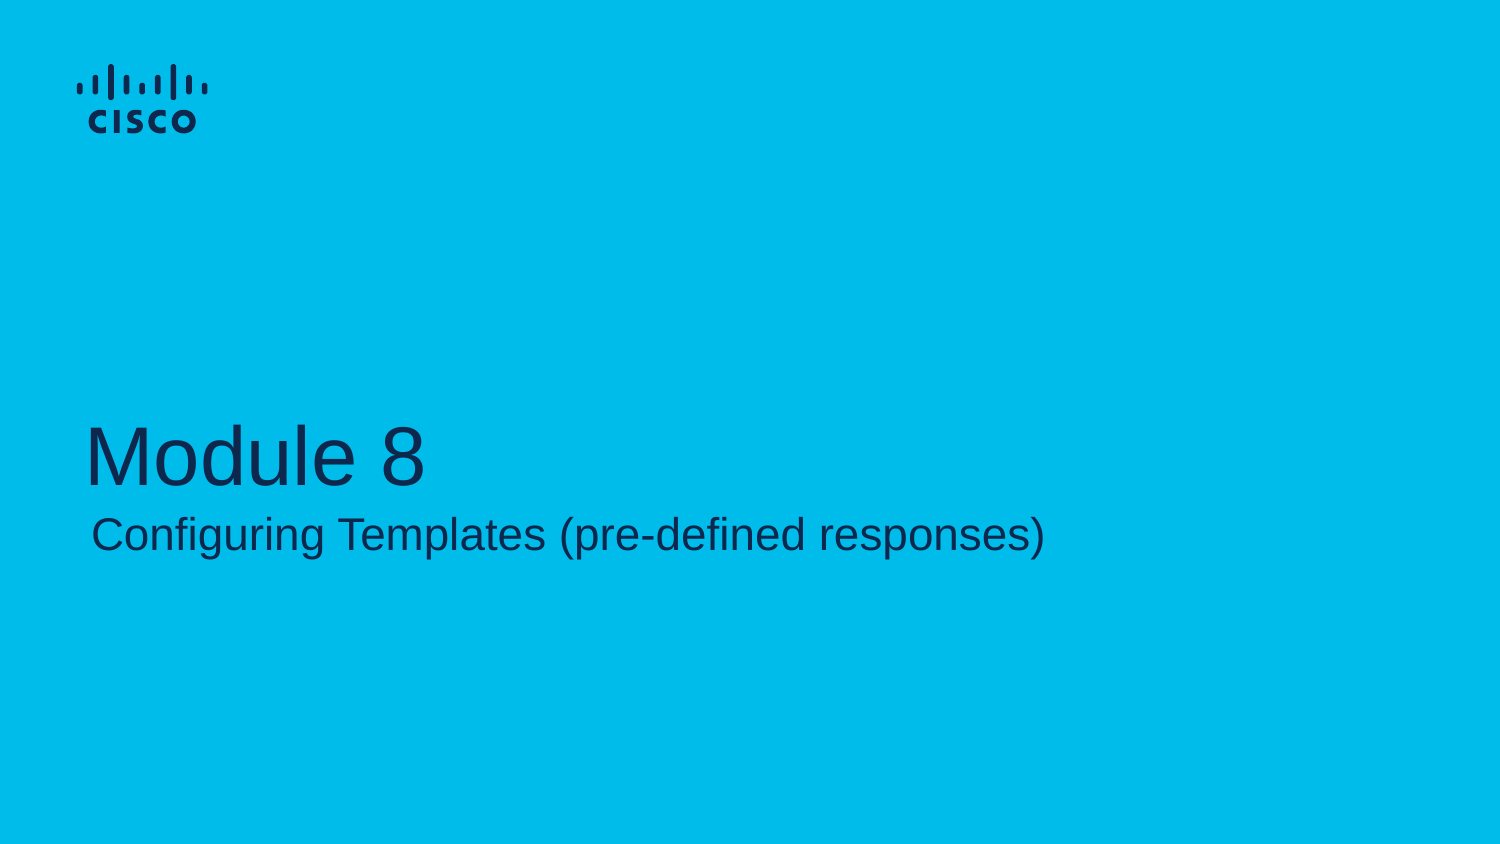

# Module 8
Configuring Templates (pre-defined responses)